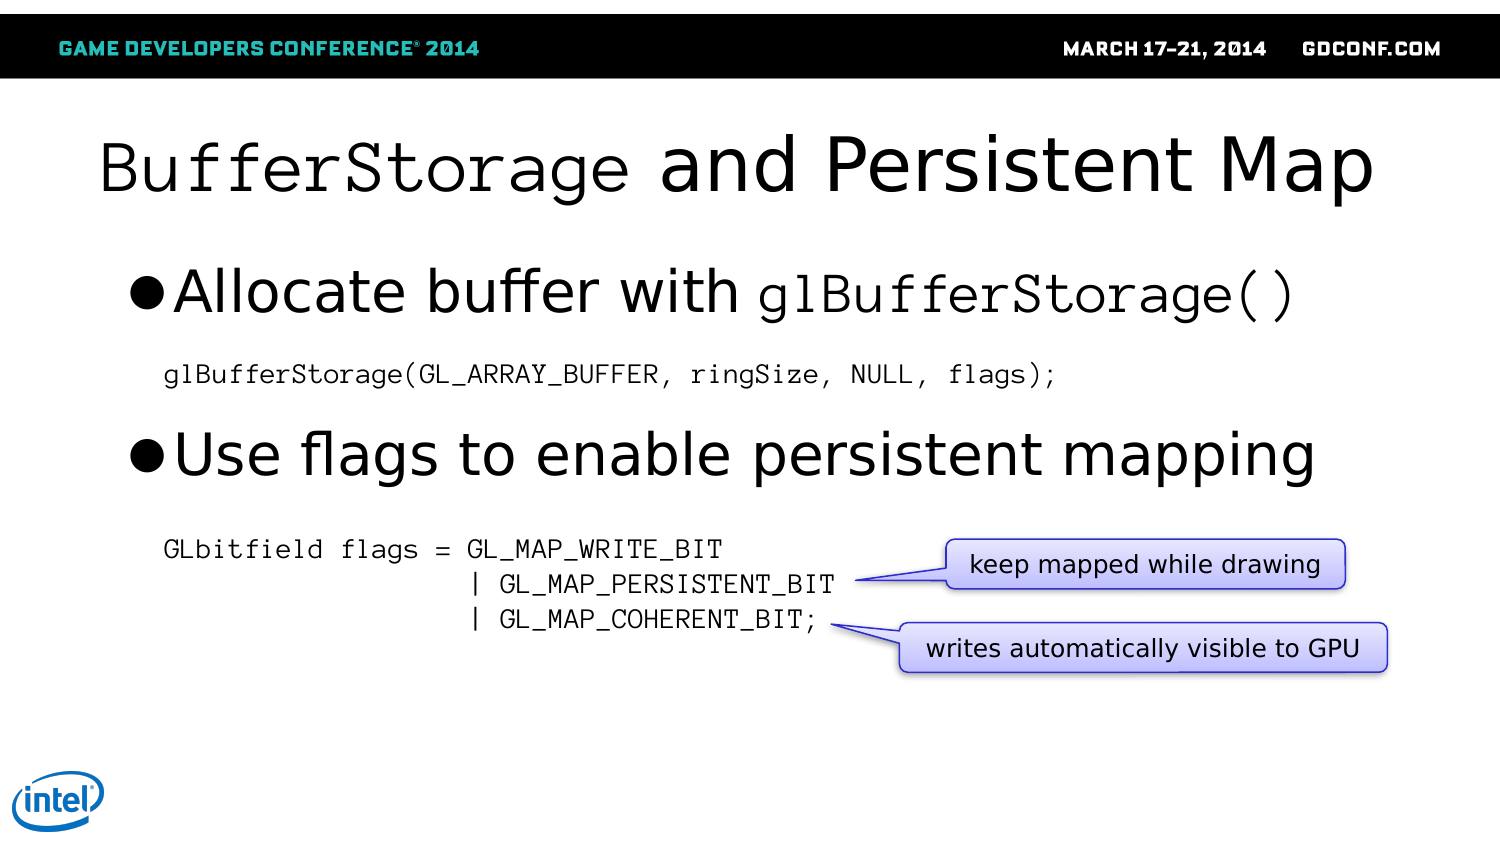

# BufferStorage and Persistent Map
Allocate buffer with glBufferStorage()

Use flags to enable persistent mapping
glBufferStorage(GL_ARRAY_BUFFER, ringSize, NULL, flags);
GLbitfield flags = GL_MAP_WRITE_BIT
                   | GL_MAP_PERSISTENT_BIT
                   | GL_MAP_COHERENT_BIT;
keep mapped while drawing
writes automatically visible to GPU